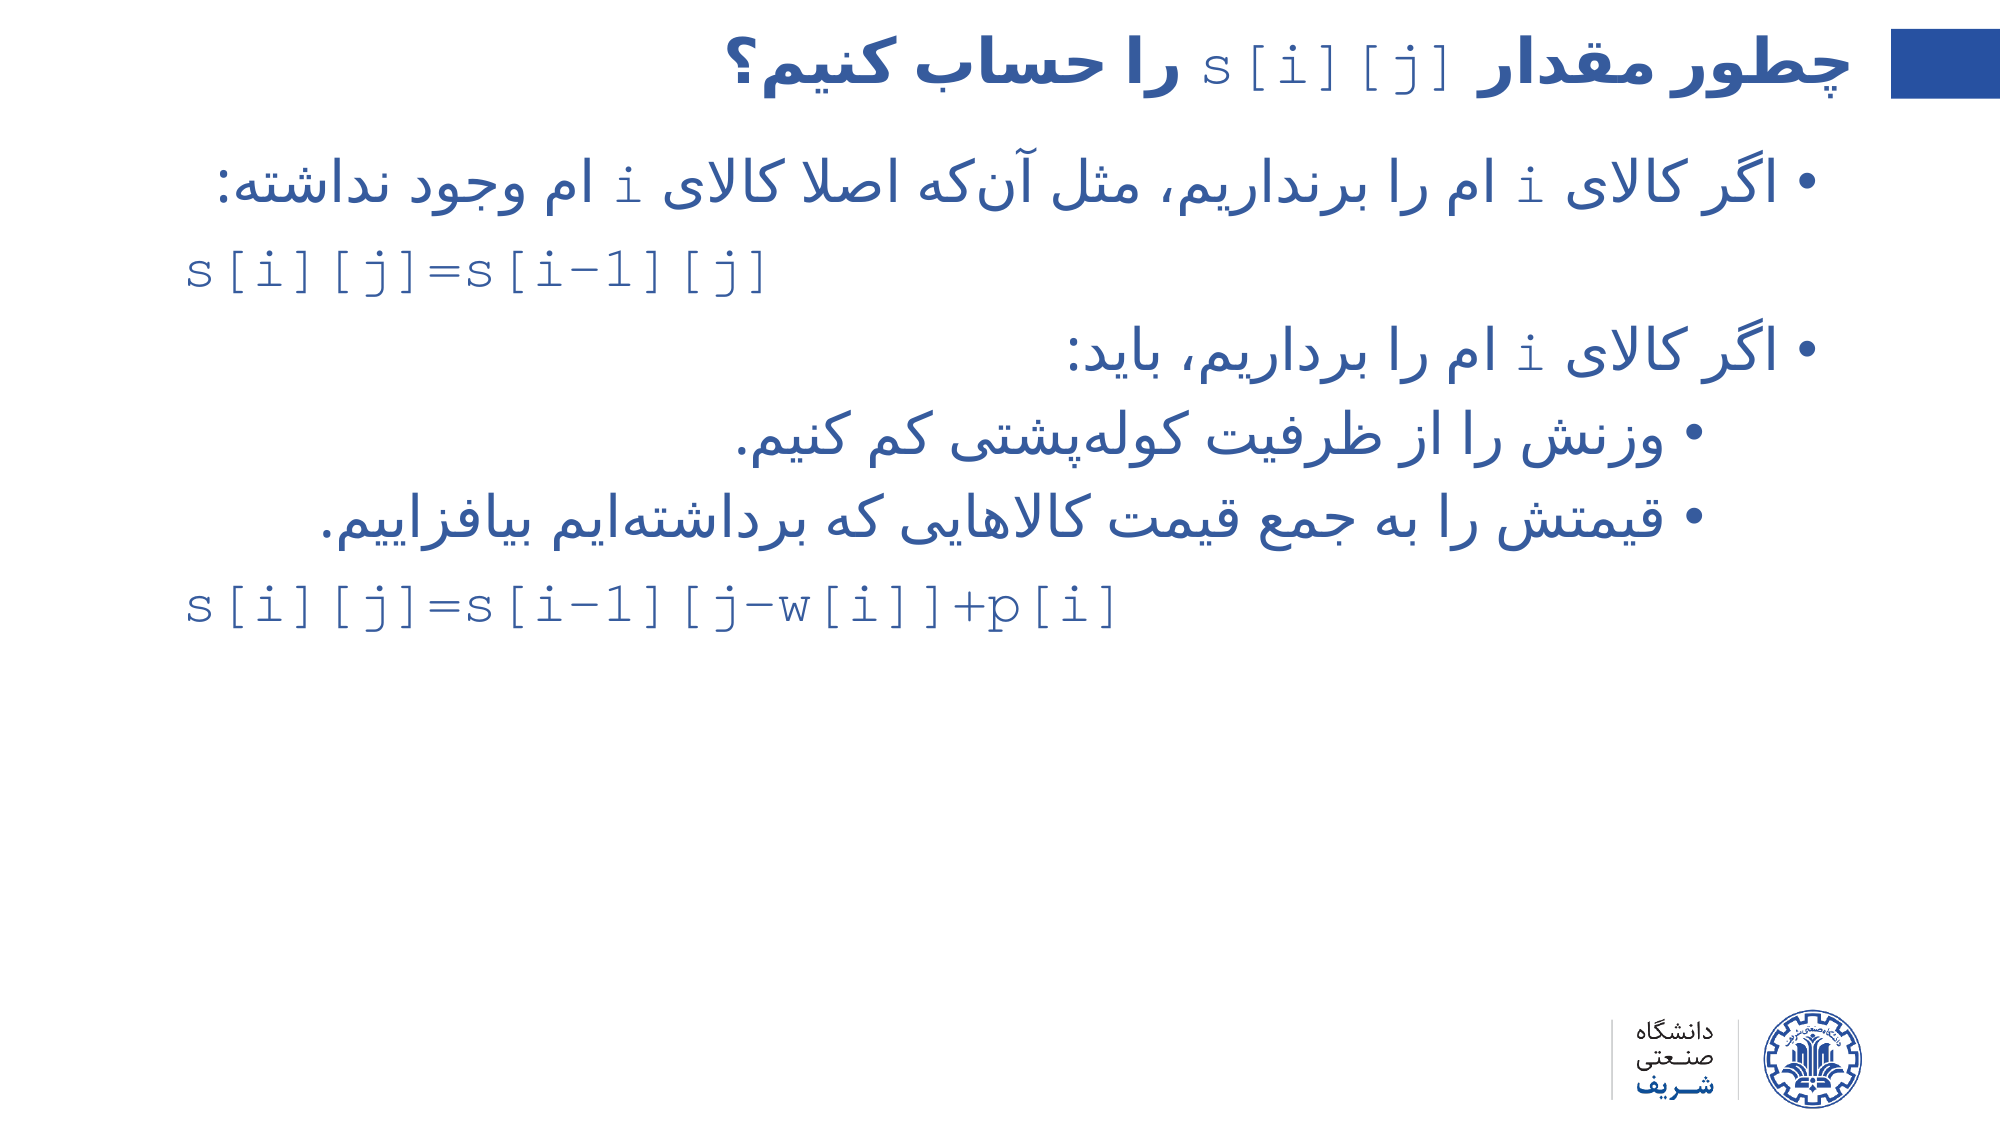

چطور مقدار s[i][j] را حساب کنیم؟
اگر کالای i ام را برنداریم، مثل آن‌که اصلا کالای i ام وجود نداشته:
s[i][j]=s[i-1][j]
اگر کالای i ام را برداریم، باید:
وزنش را از ظرفیت کوله‌پشتی کم کنیم.
قیمتش را به جمع قیمت کالا‌هایی که برداشته‌ایم بیافزاییم.
s[i][j]=s[i-1][j-w[i]]+p[i]